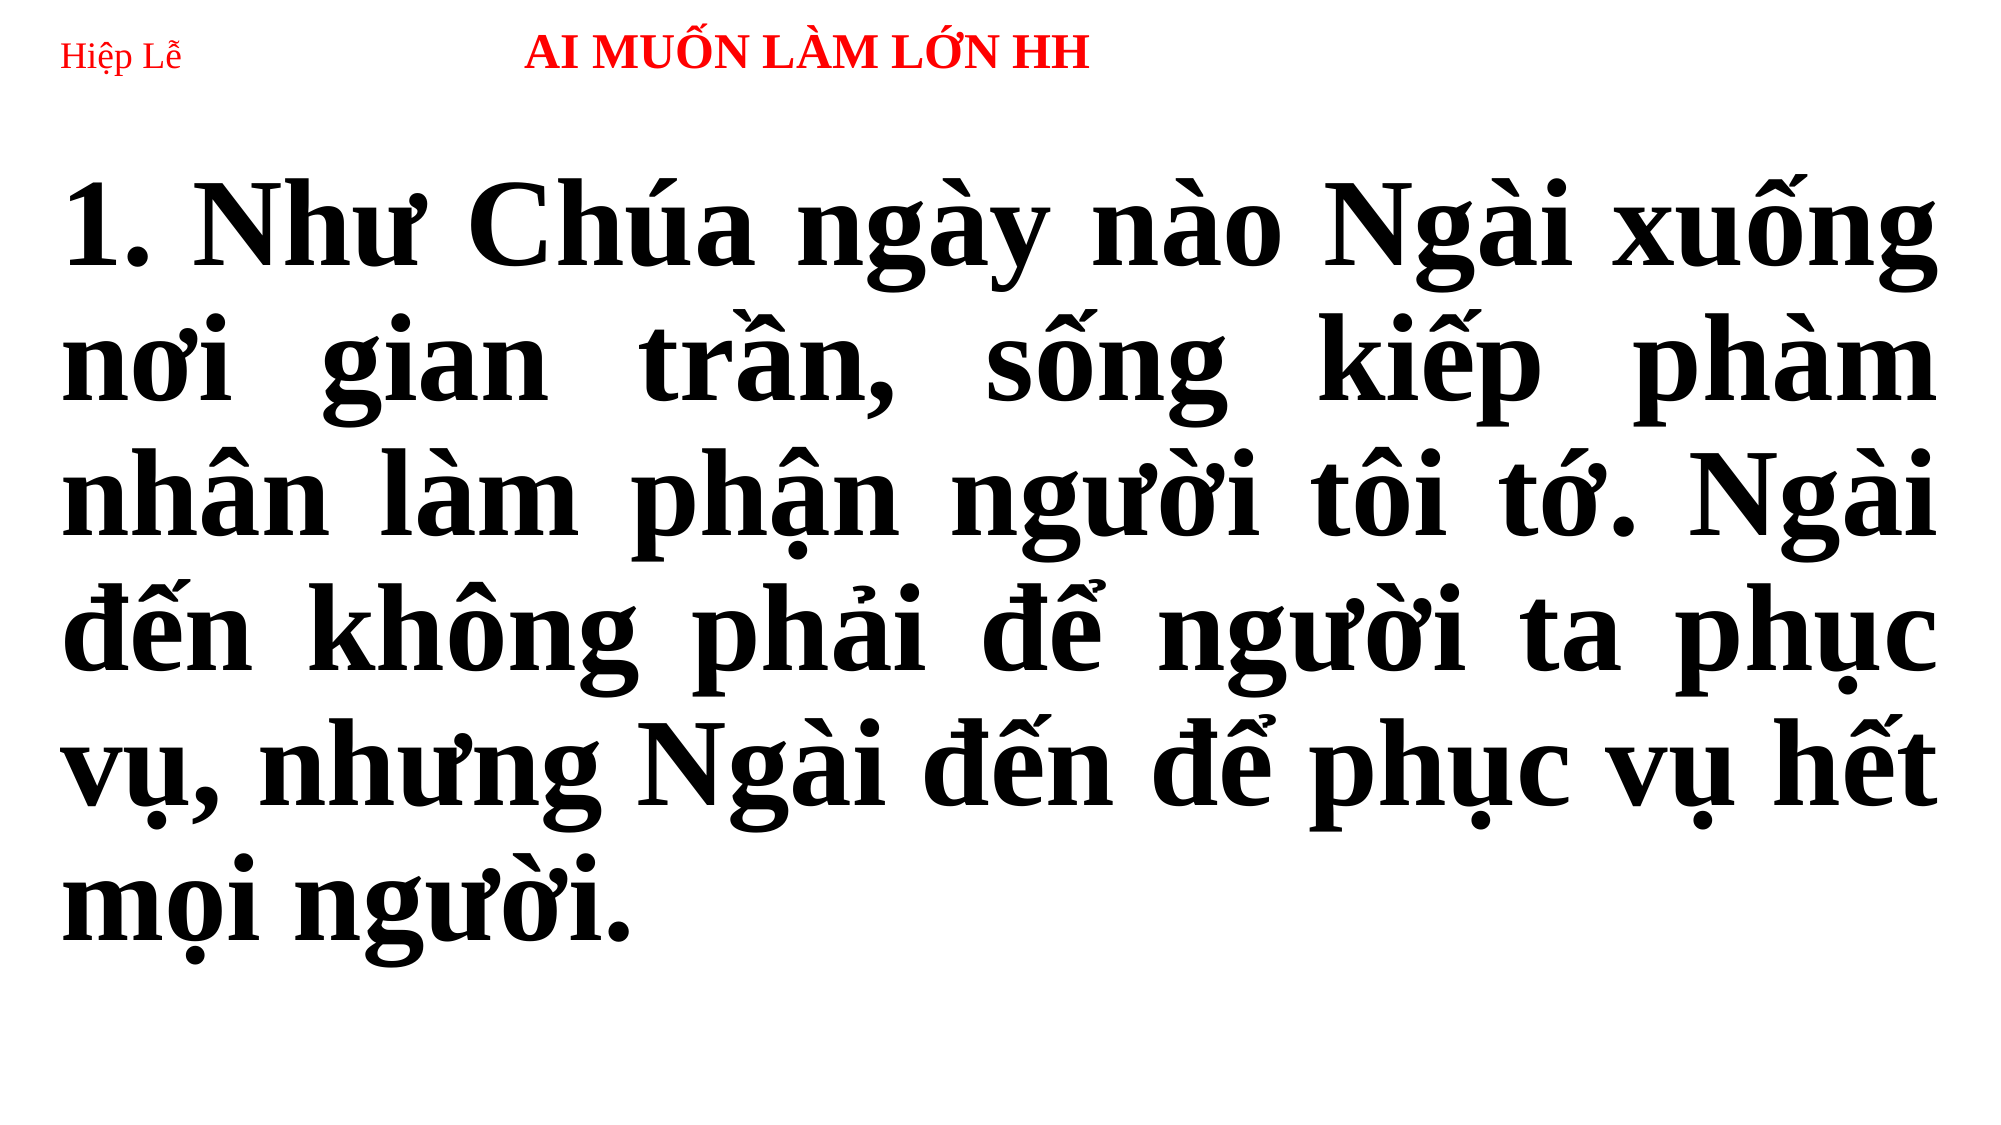

# Hiệp Lễ                                    AI MUỐN LÀM LỚN HH
1. Như Chúa ngày nào Ngài xuống nơi gian trần, sống kiếp phàm nhân làm phận người tôi tớ. Ngài đến không phải để người ta phục vụ, nhưng Ngài đến để phục vụ hết mọi người.